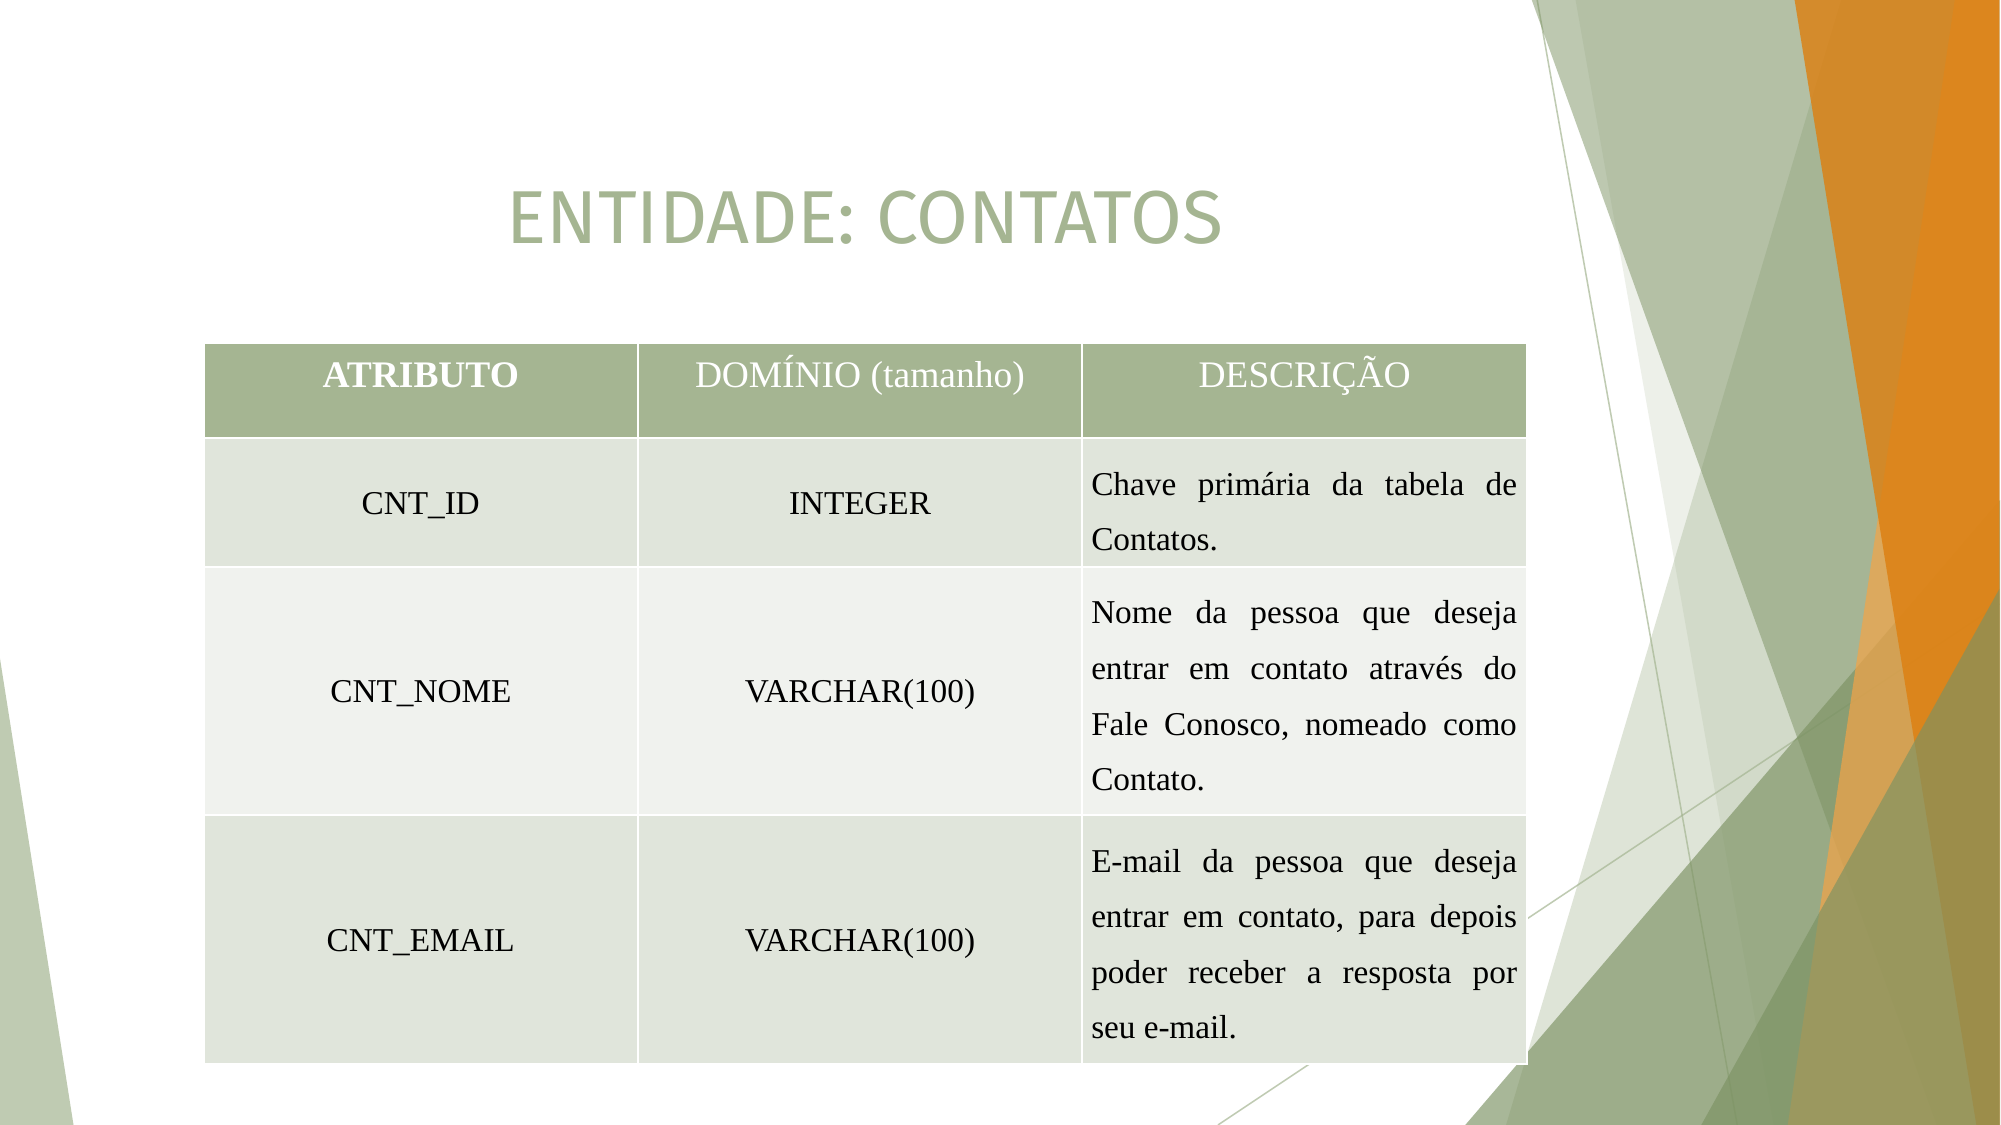

# ENTIDADE: CONTATOS
| ATRIBUTO | DOMÍNIO (tamanho) | DESCRIÇÃO |
| --- | --- | --- |
| CNT\_ID | INTEGER | Chave primária da tabela de Contatos. |
| CNT\_NOME | VARCHAR(100) | Nome da pessoa que deseja entrar em contato através do Fale Conosco, nomeado como Contato. |
| CNT\_EMAIL | VARCHAR(100) | E-mail da pessoa que deseja entrar em contato, para depois poder receber a resposta por seu e-mail. |